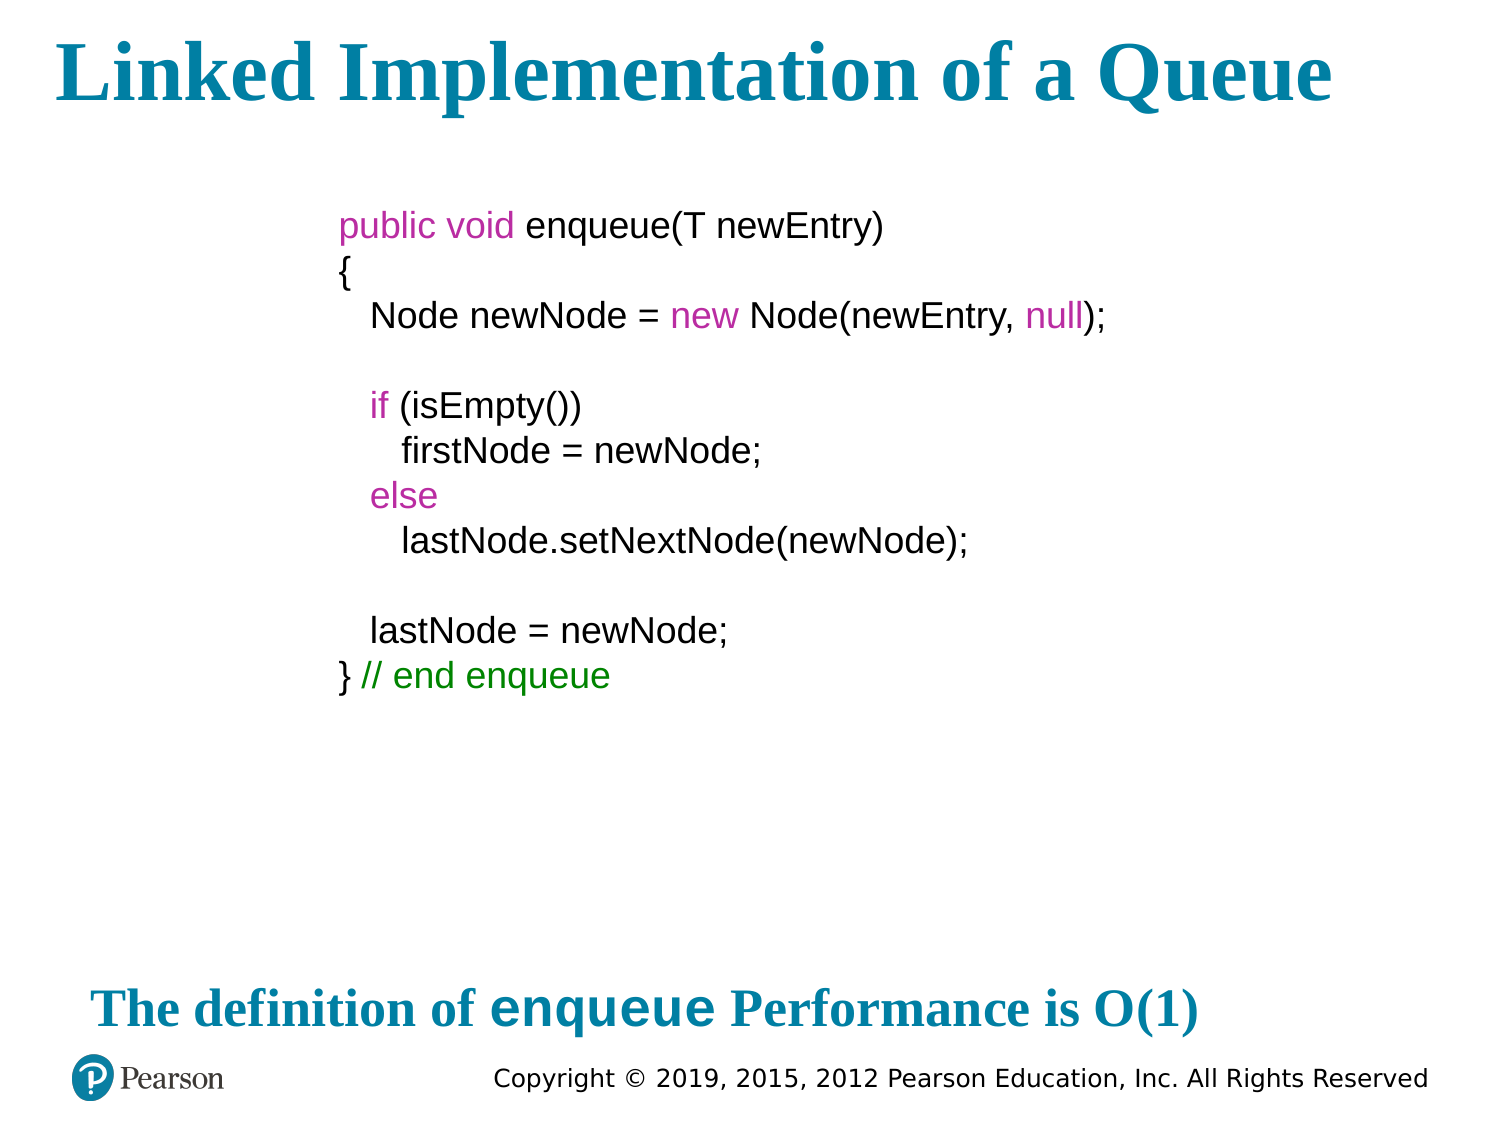

# Linked Implementation of a Queue
public void enqueue(T newEntry)
{
   Node newNode = new Node(newEntry, null);

   if (isEmpty())
      firstNode = newNode;
   else
      lastNode.setNextNode(newNode);

   lastNode = newNode;
} // end enqueue
The definition of enqueue Performance is O(1)